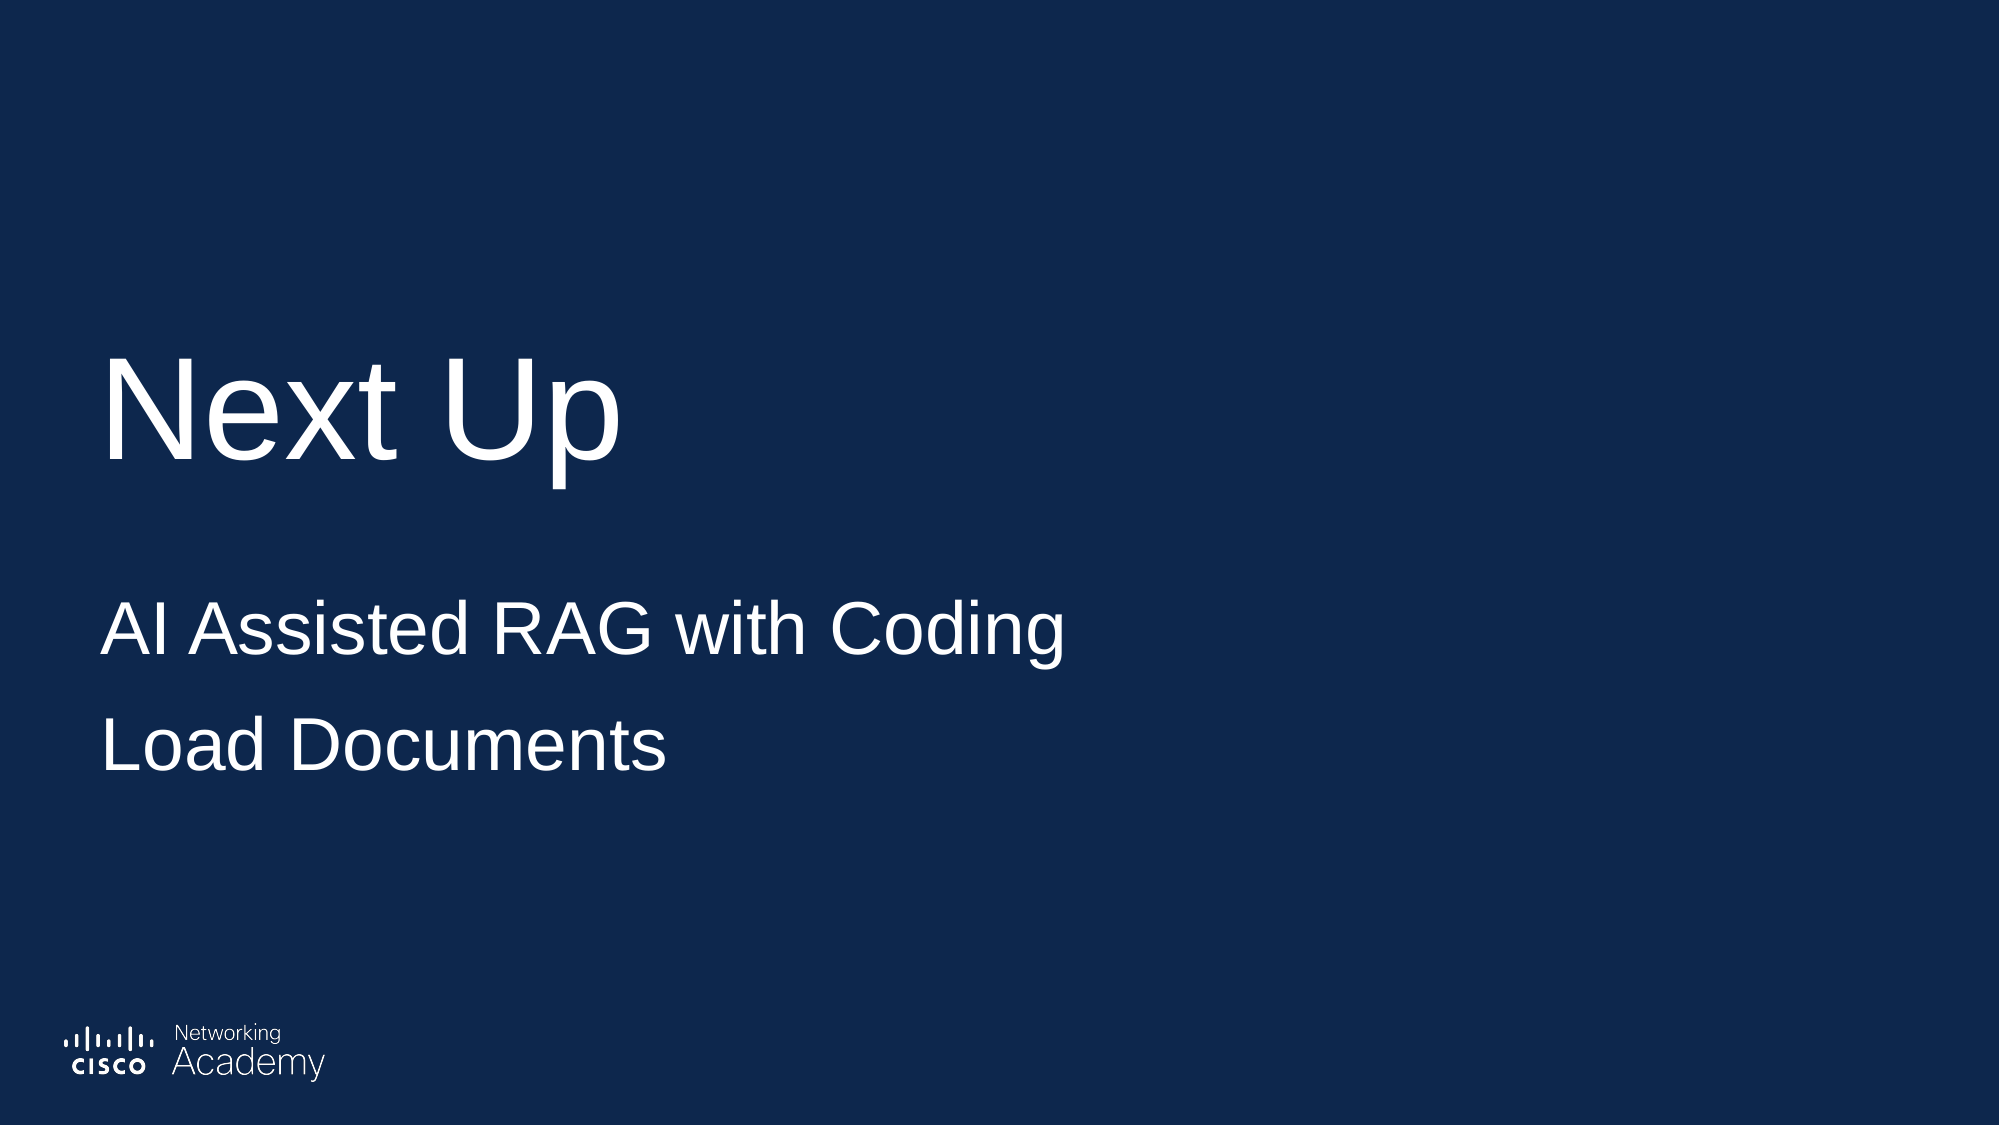

AI Assisted RAG with Coding
Load Documents